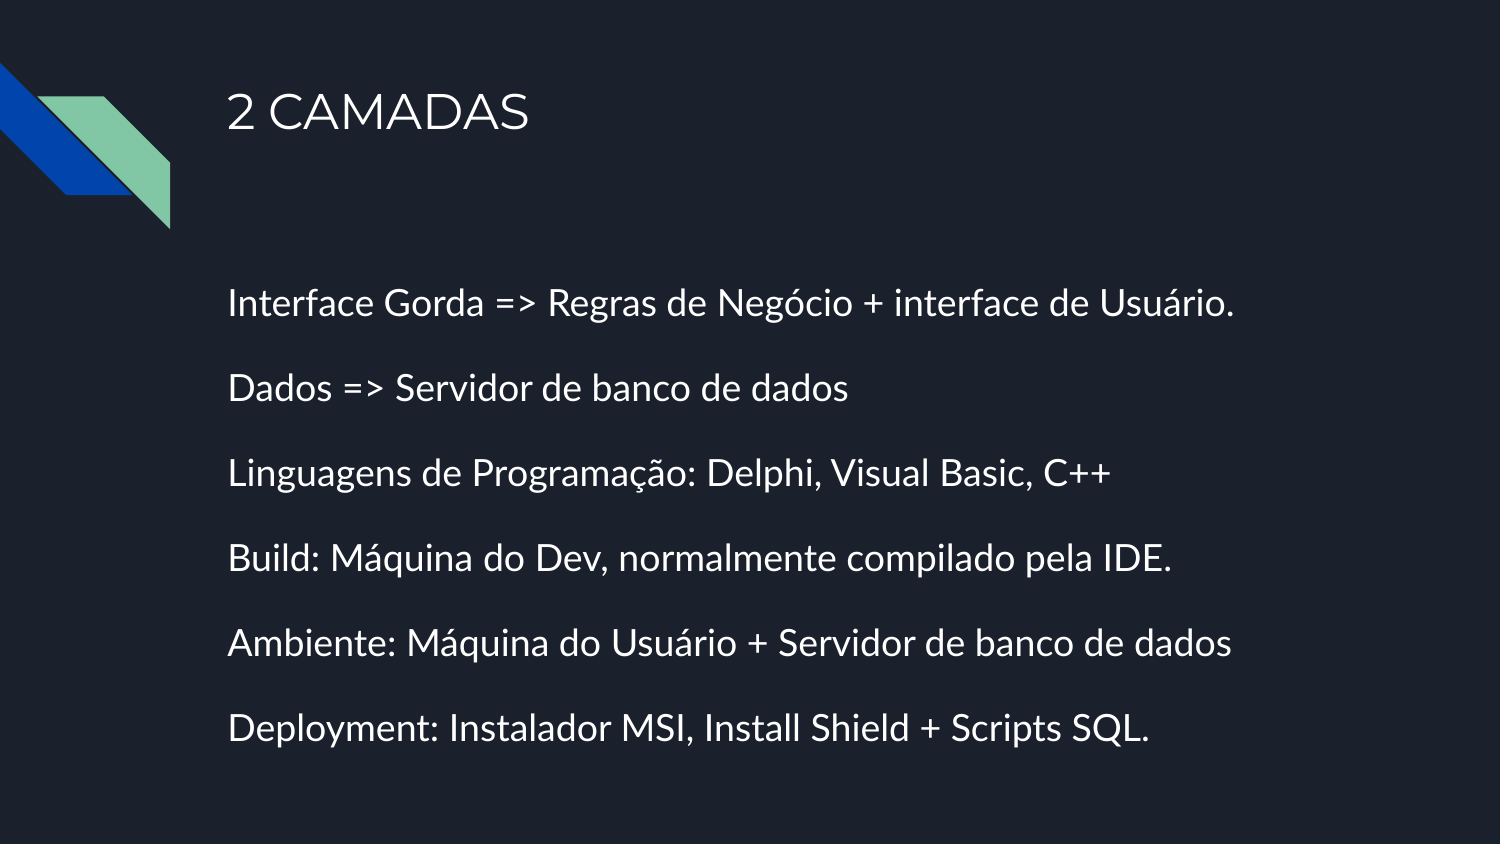

2 CAMADAS
Interface Gorda => Regras de Negócio + interface de Usuário.
Dados => Servidor de banco de dados
Linguagens de Programação: Delphi, Visual Basic, C++
Build: Máquina do Dev, normalmente compilado pela IDE.
Ambiente: Máquina do Usuário + Servidor de banco de dados
Deployment: Instalador MSI, Install Shield + Scripts SQL.